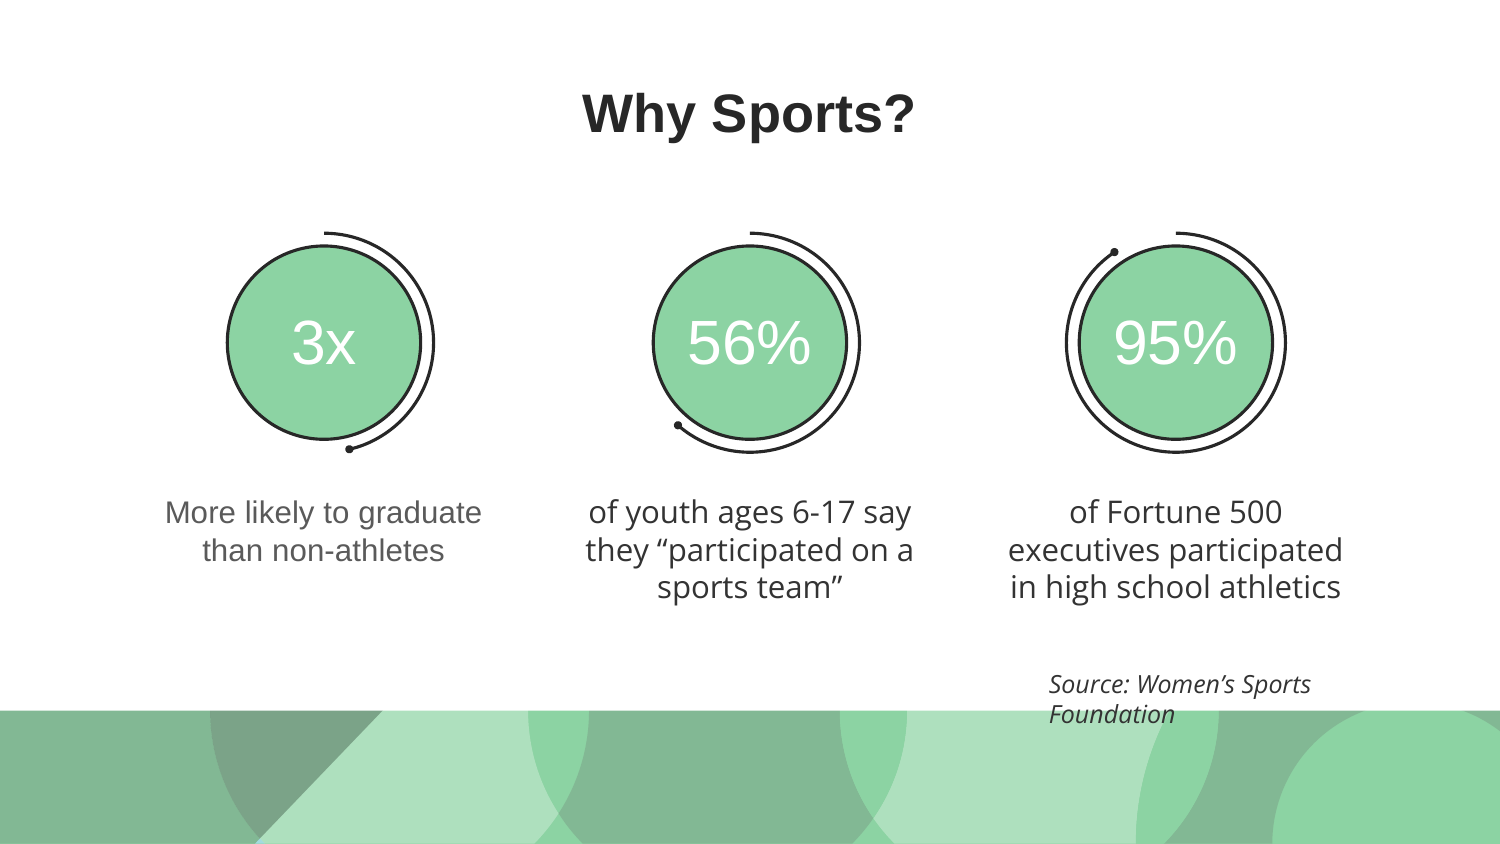

Why Sports?

3x
56%
95%
More likely to graduate than non-athletes
of youth ages 6-17 say they “participated on a sports team”
of Fortune 500 executives participated in high school athletics
Source: Women’s Sports Foundation